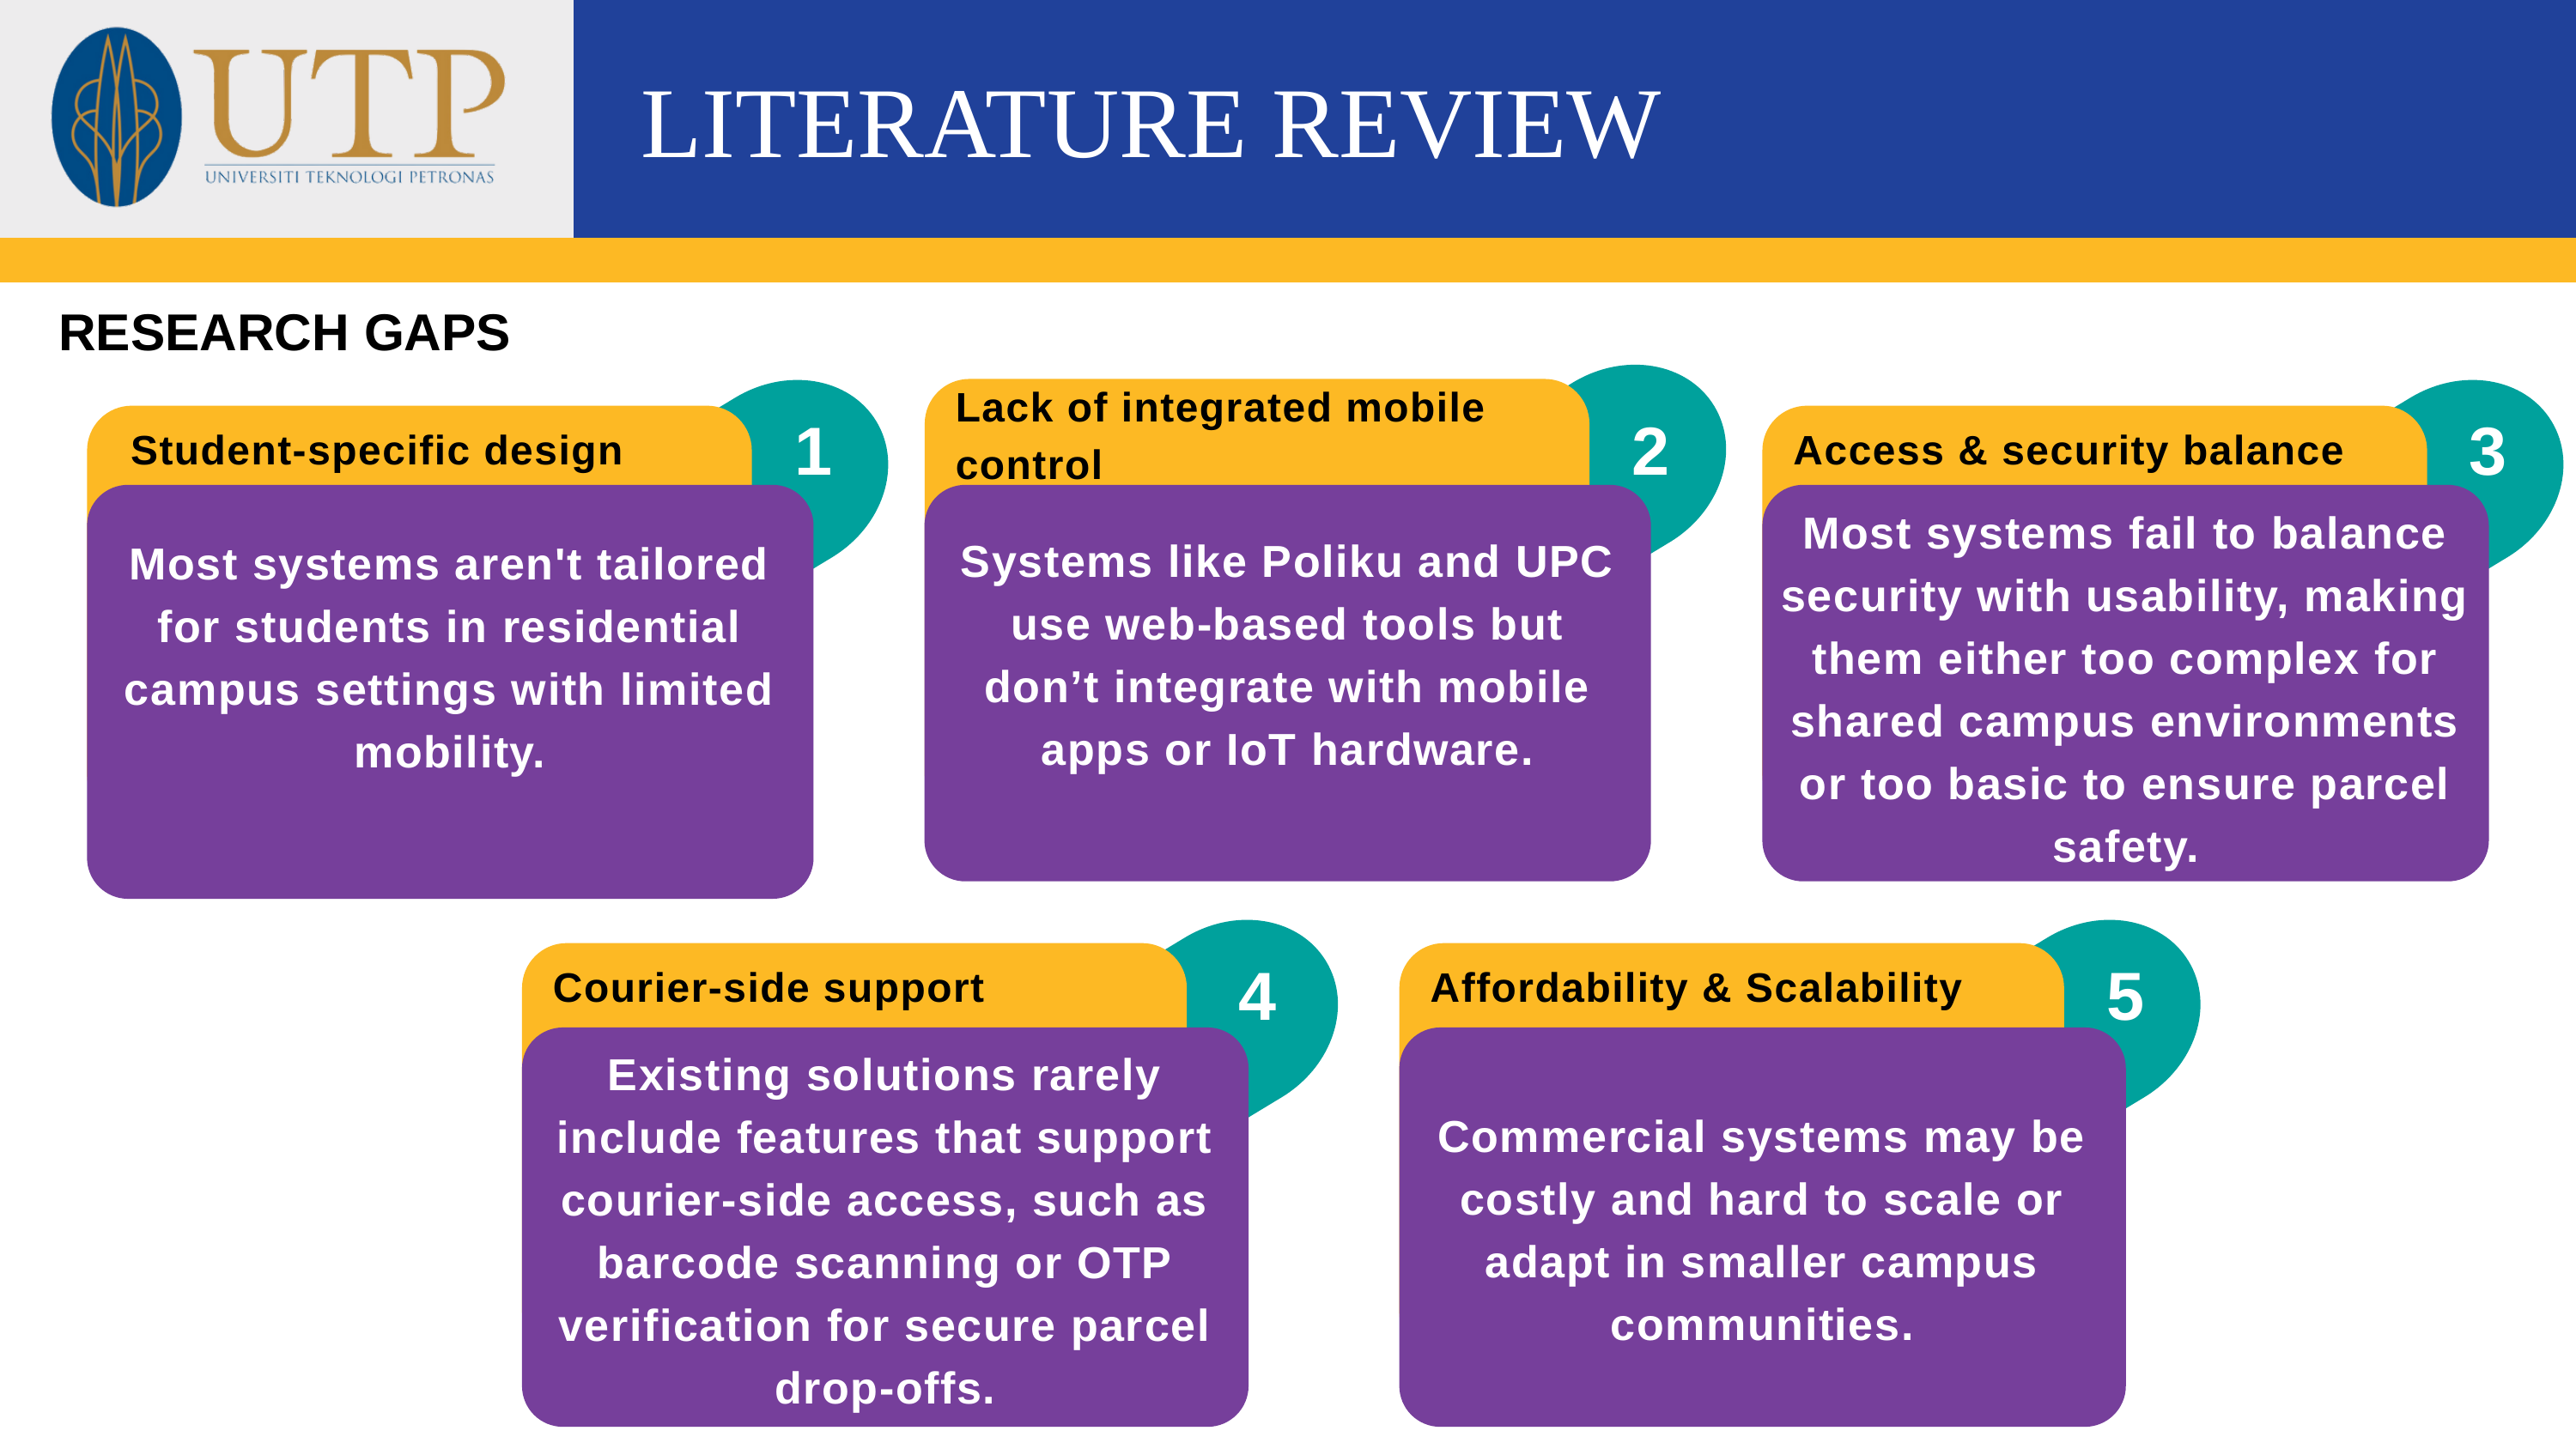

LITERATURE REVIEW

RESEARCH GAPS
Lack of integrated mobile control

1
2
3

 Student-specific design
Access & security balance

Most systems fail to balance security with usability, making them either too complex for shared campus environments or too basic to ensure parcel safety.
Systems like Poliku and UPC use web-based tools but don’t integrate with mobile apps or IoT hardware.
Most systems aren't tailored for students in residential campus settings with limited mobility.
4
5

Courier-side support
Affordability & Scalability

Existing solutions rarely include features that support courier-side access, such as barcode scanning or OTP verification for secure parcel drop-offs.
Commercial systems may be costly and hard to scale or adapt in smaller campus communities.